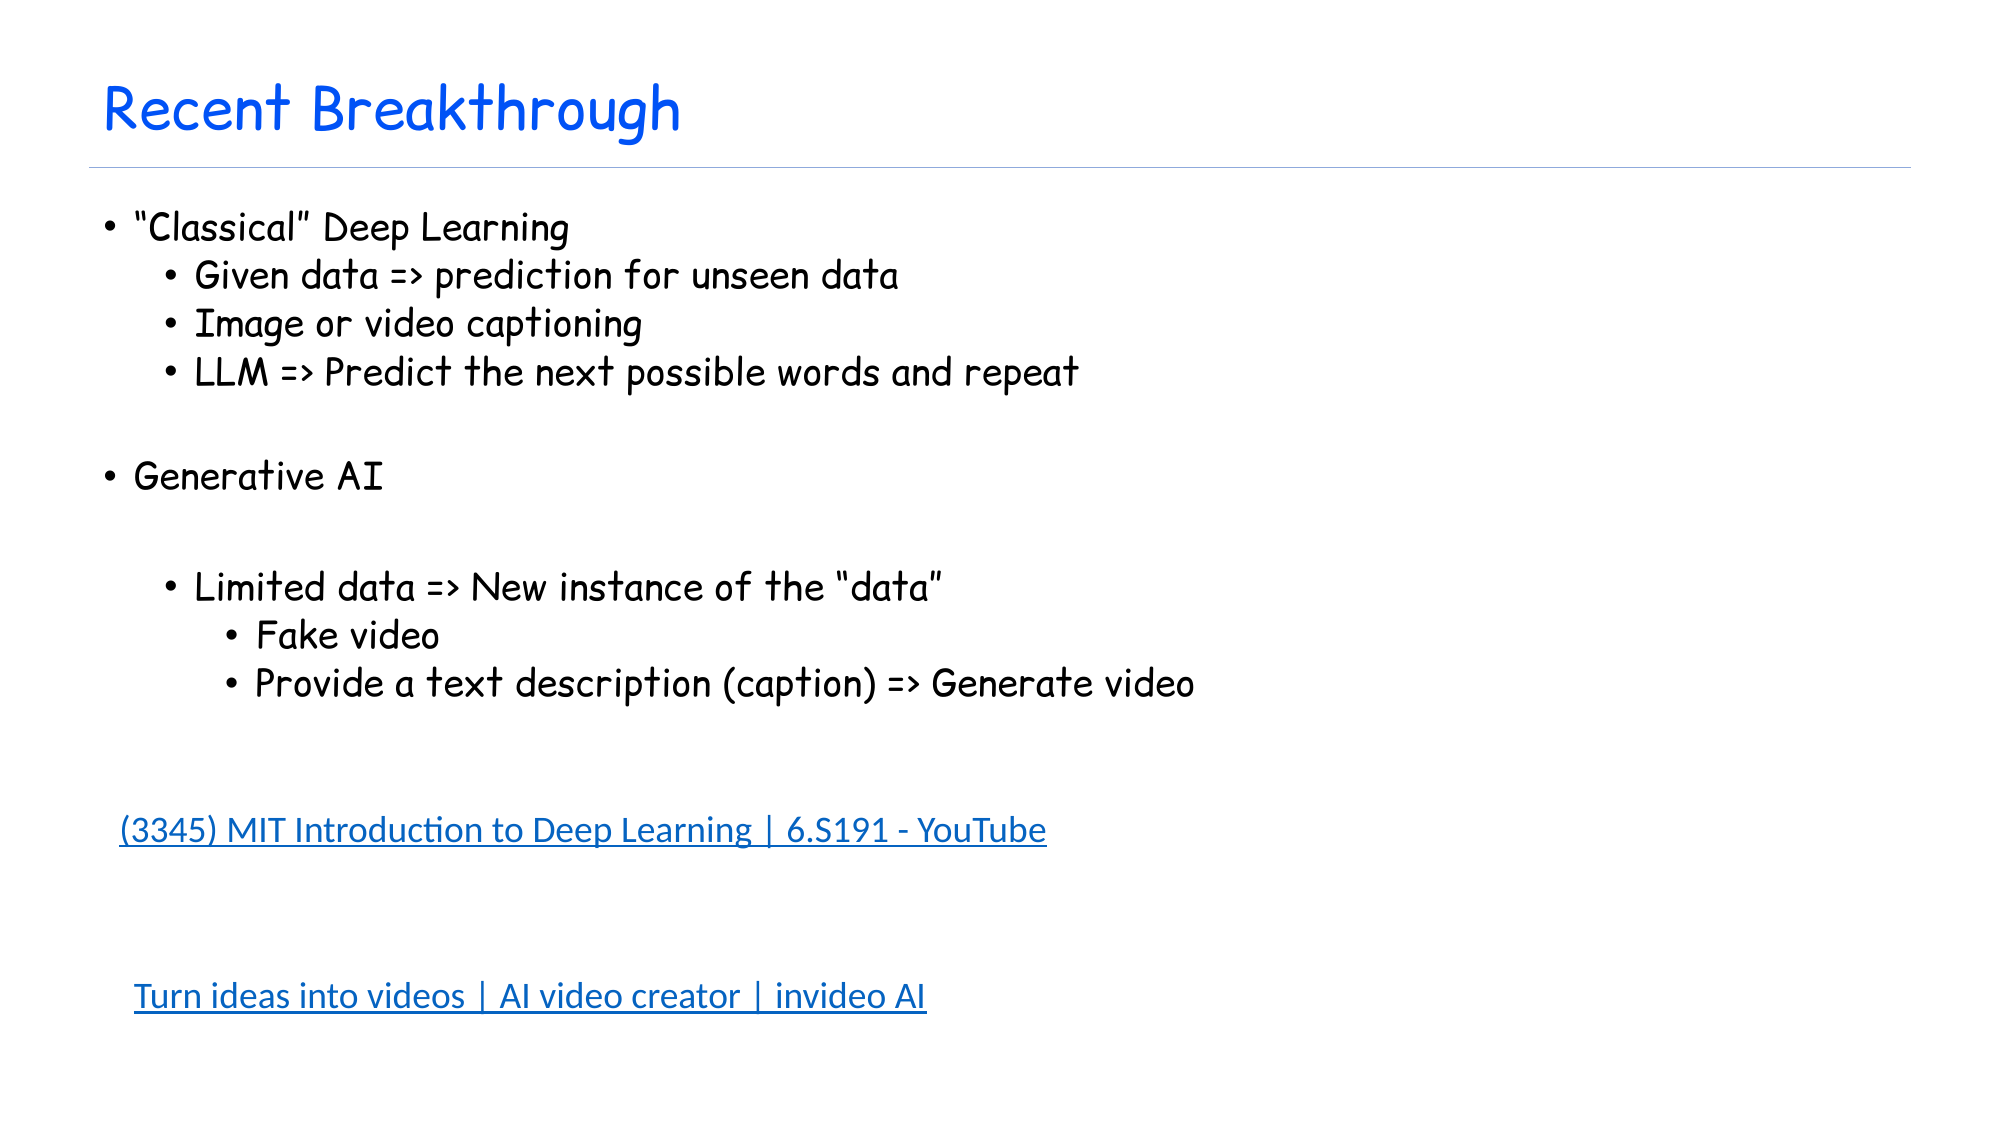

# Recent Breakthrough
“Classical” Deep Learning
Given data => prediction for unseen data
Image or video captioning
LLM => Predict the next possible words and repeat

Generative AI

Limited data => New instance of the “data”
Fake video
Provide a text description (caption) => Generate video
(3345) MIT Introduction to Deep Learning | 6.S191 - YouTube
Turn ideas into videos | AI video creator | invideo AI